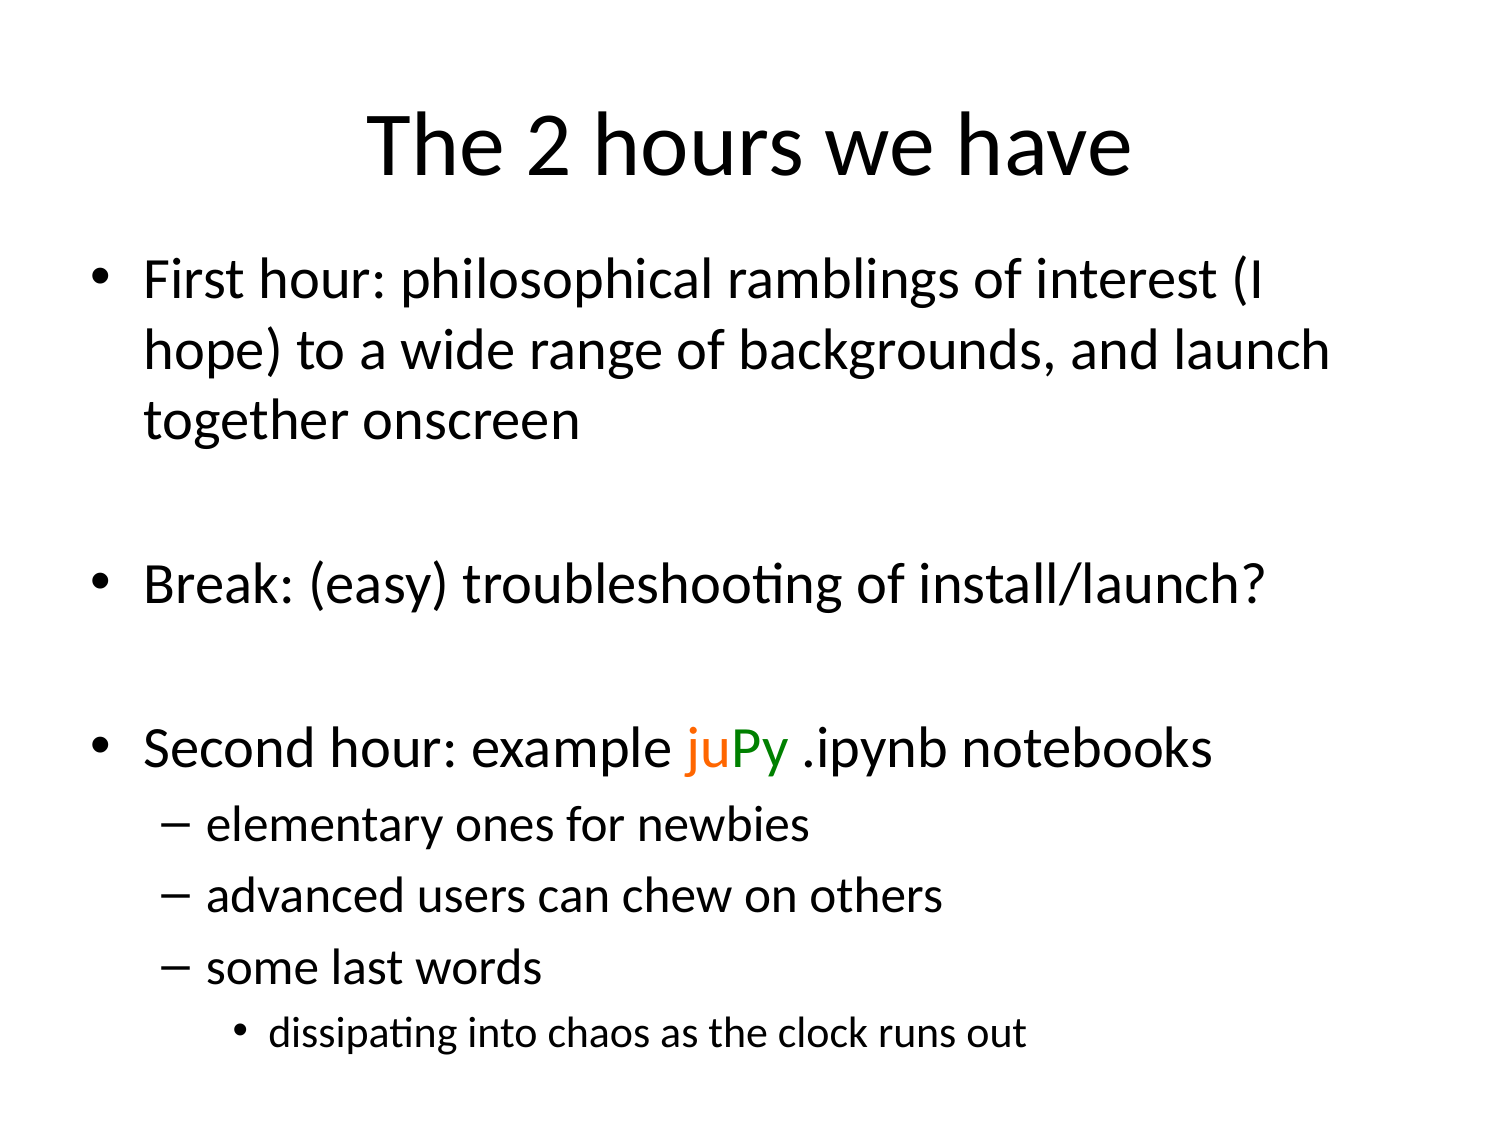

# The 2 hours we have
First hour: philosophical ramblings of interest (I hope) to a wide range of backgrounds, and launch together onscreen

Break: (easy) troubleshooting of install/launch?

Second hour: example juPy .ipynb notebooks
elementary ones for newbies
advanced users can chew on others
some last words
dissipating into chaos as the clock runs out